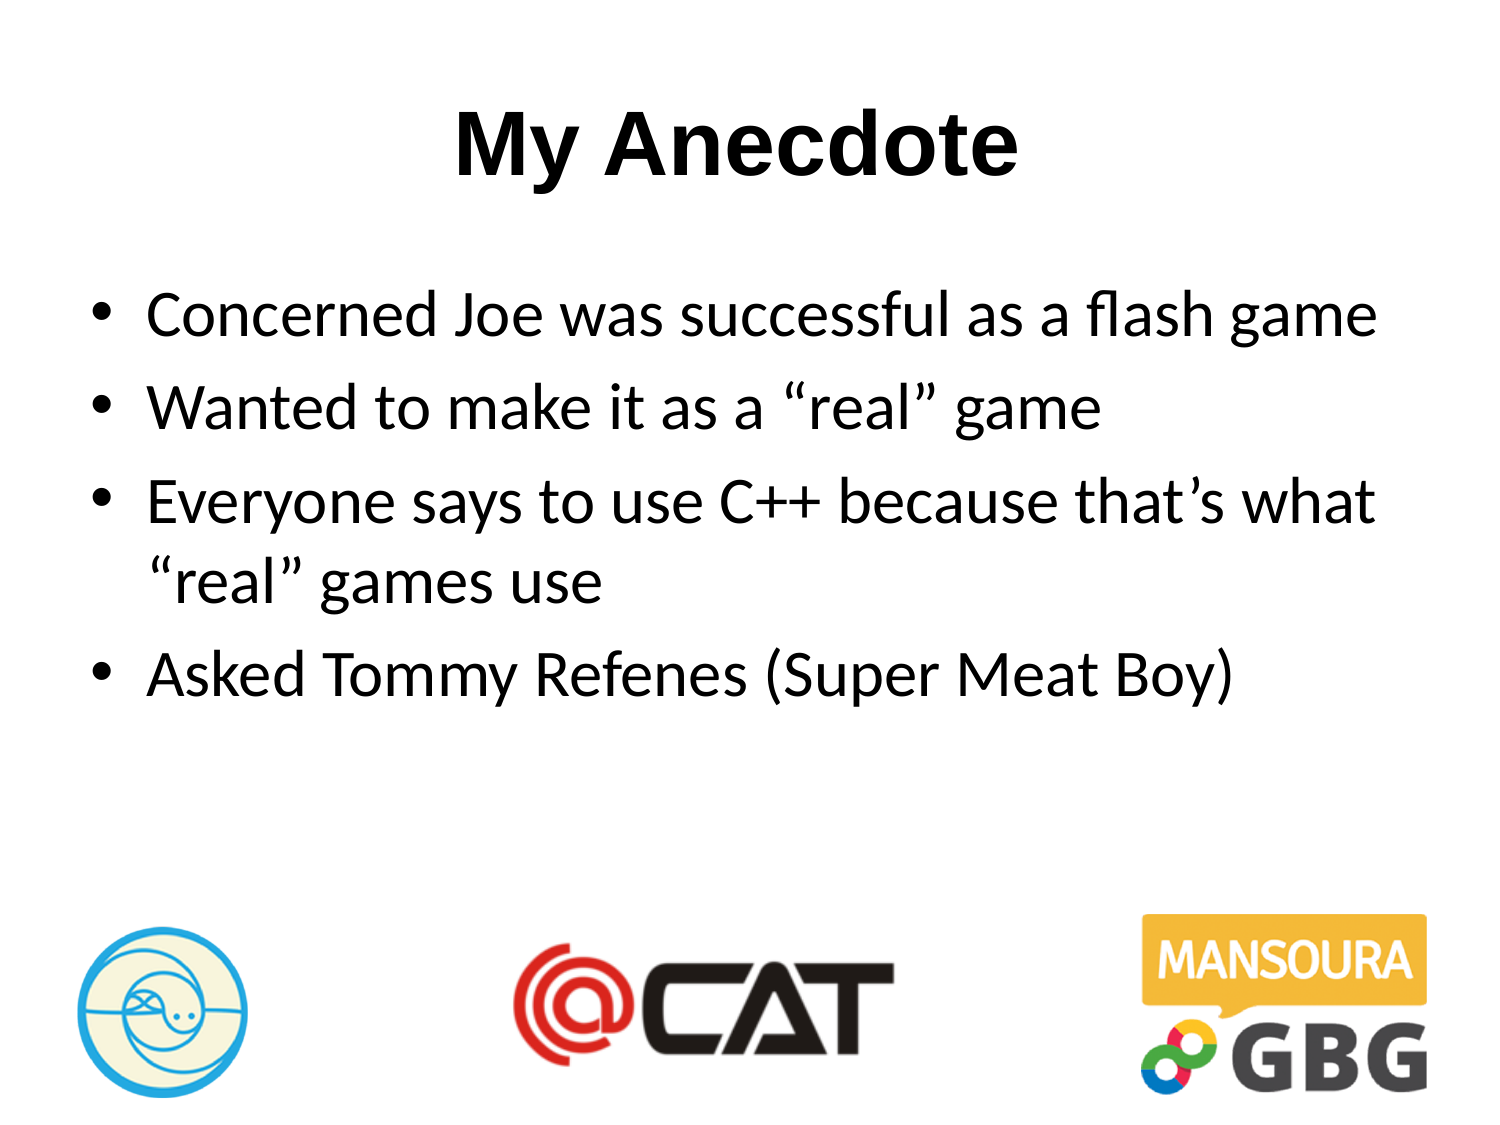

# My Anecdote
Concerned Joe was successful as a flash game
Wanted to make it as a “real” game
Everyone says to use C++ because that’s what “real” games use
Asked Tommy Refenes (Super Meat Boy)